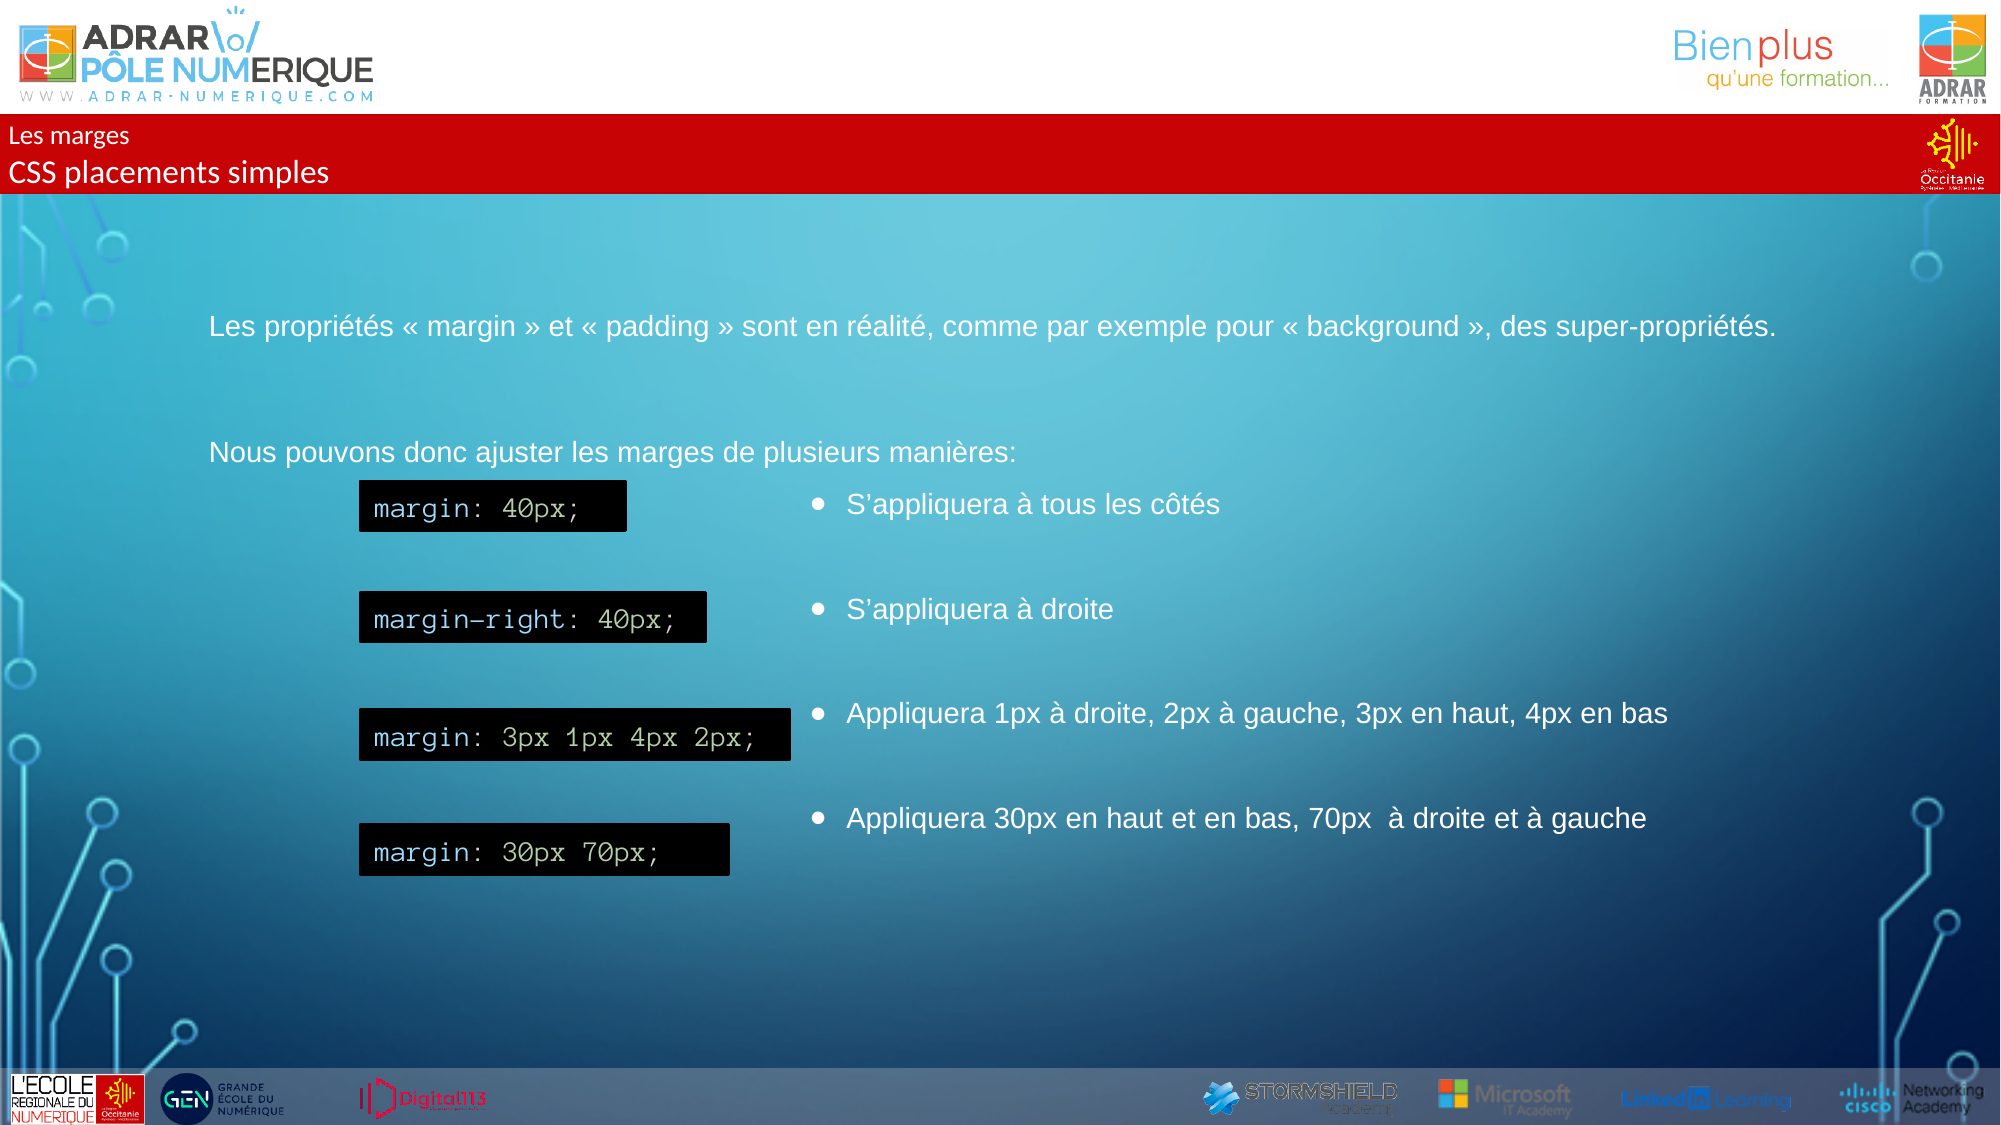

Les marges
CSS placements simples
Les propriétés « margin » et « padding » sont en réalité, comme par exemple pour « background », des super-propriétés.

Nous pouvons donc ajuster les marges de plusieurs manières:
S’appliquera à tous les côtés

S’appliquera à droite

Appliquera 1px à droite, 2px à gauche, 3px en haut, 4px en bas

Appliquera 30px en haut et en bas, 70px  à droite et à gauche
margin: 40px;
margin-right: 40px;
margin: 3px 1px 4px 2px;
margin: 30px 70px;